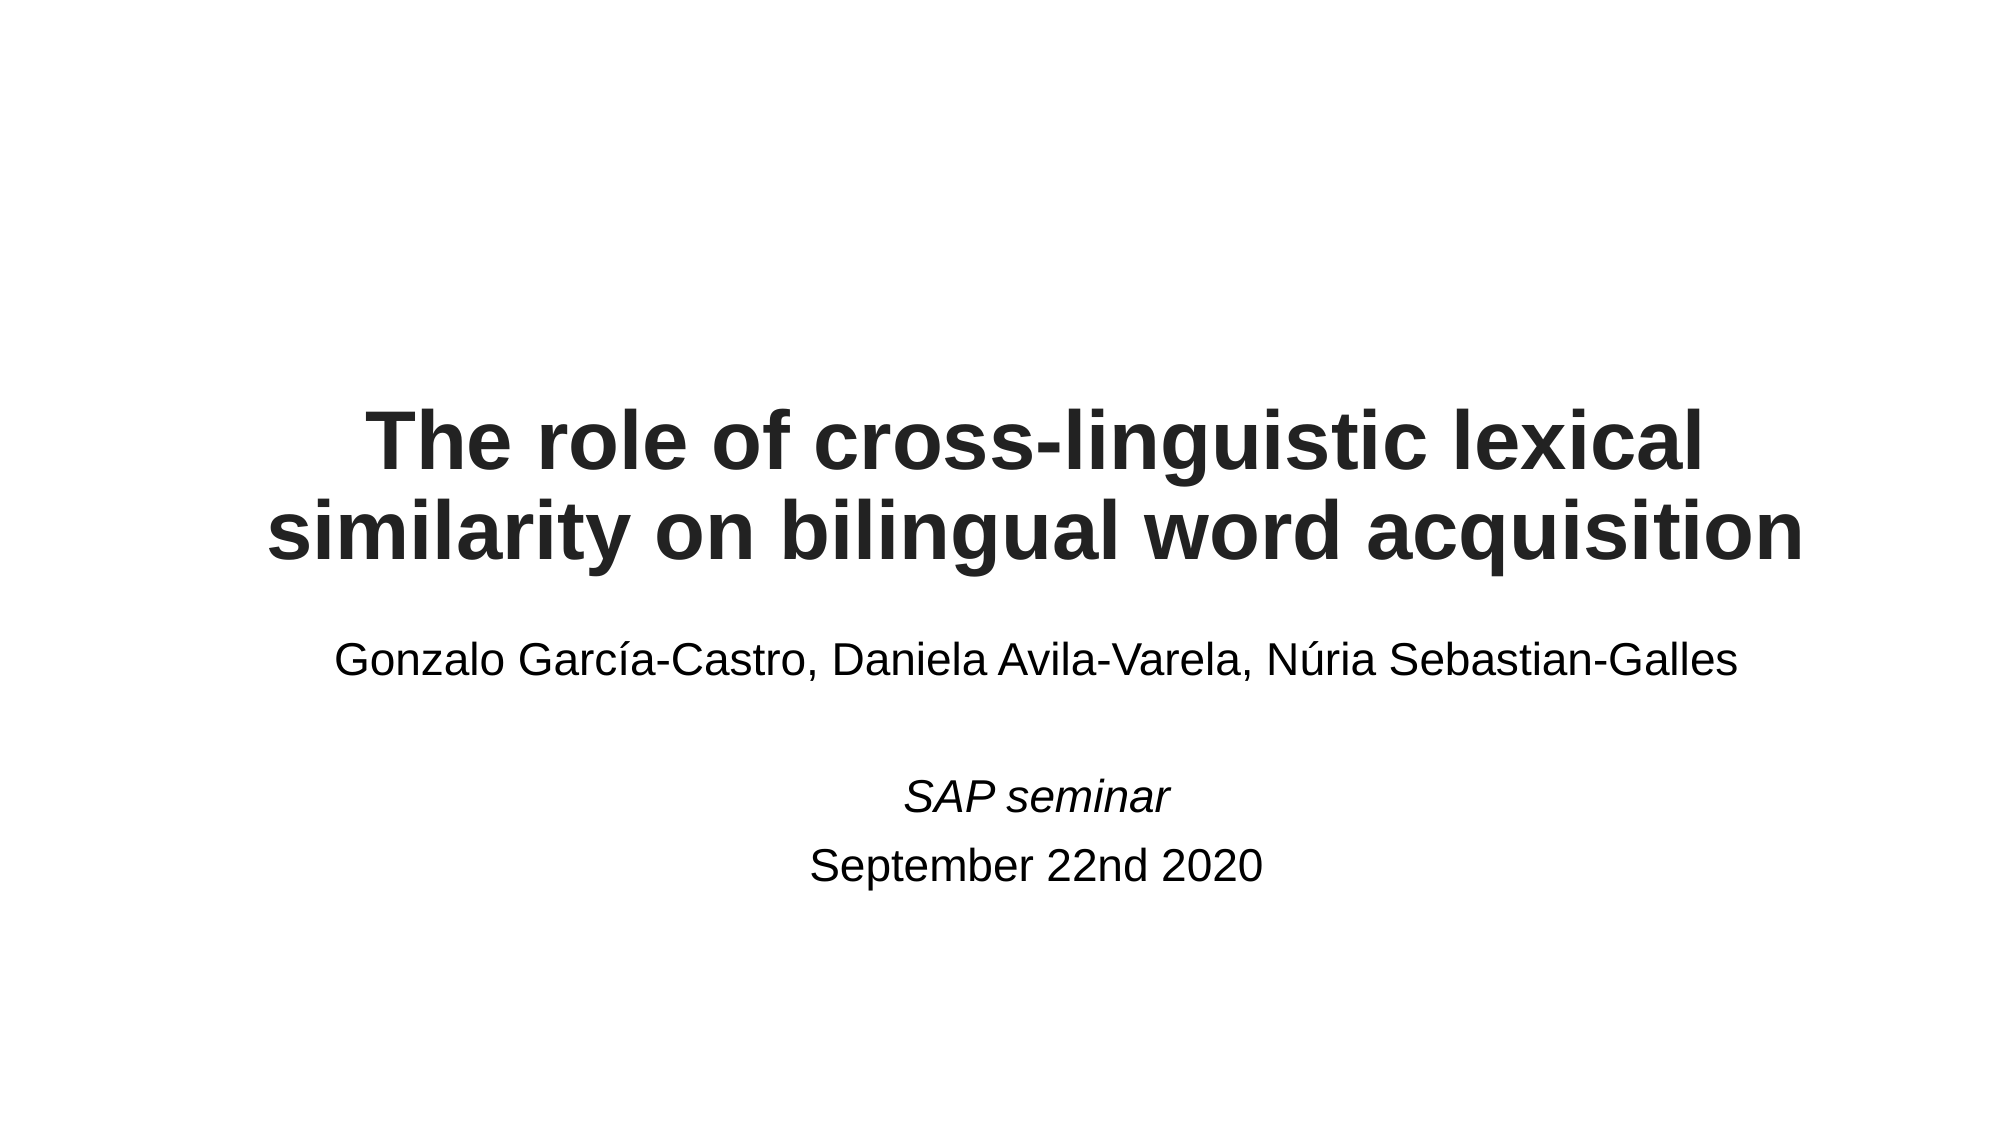

# The role of cross-linguistic lexical similarity on bilingual word acquisition
Gonzalo García-Castro, Daniela Avila-Varela, Núria Sebastian-Galles

SAP seminar
September 22nd 2020